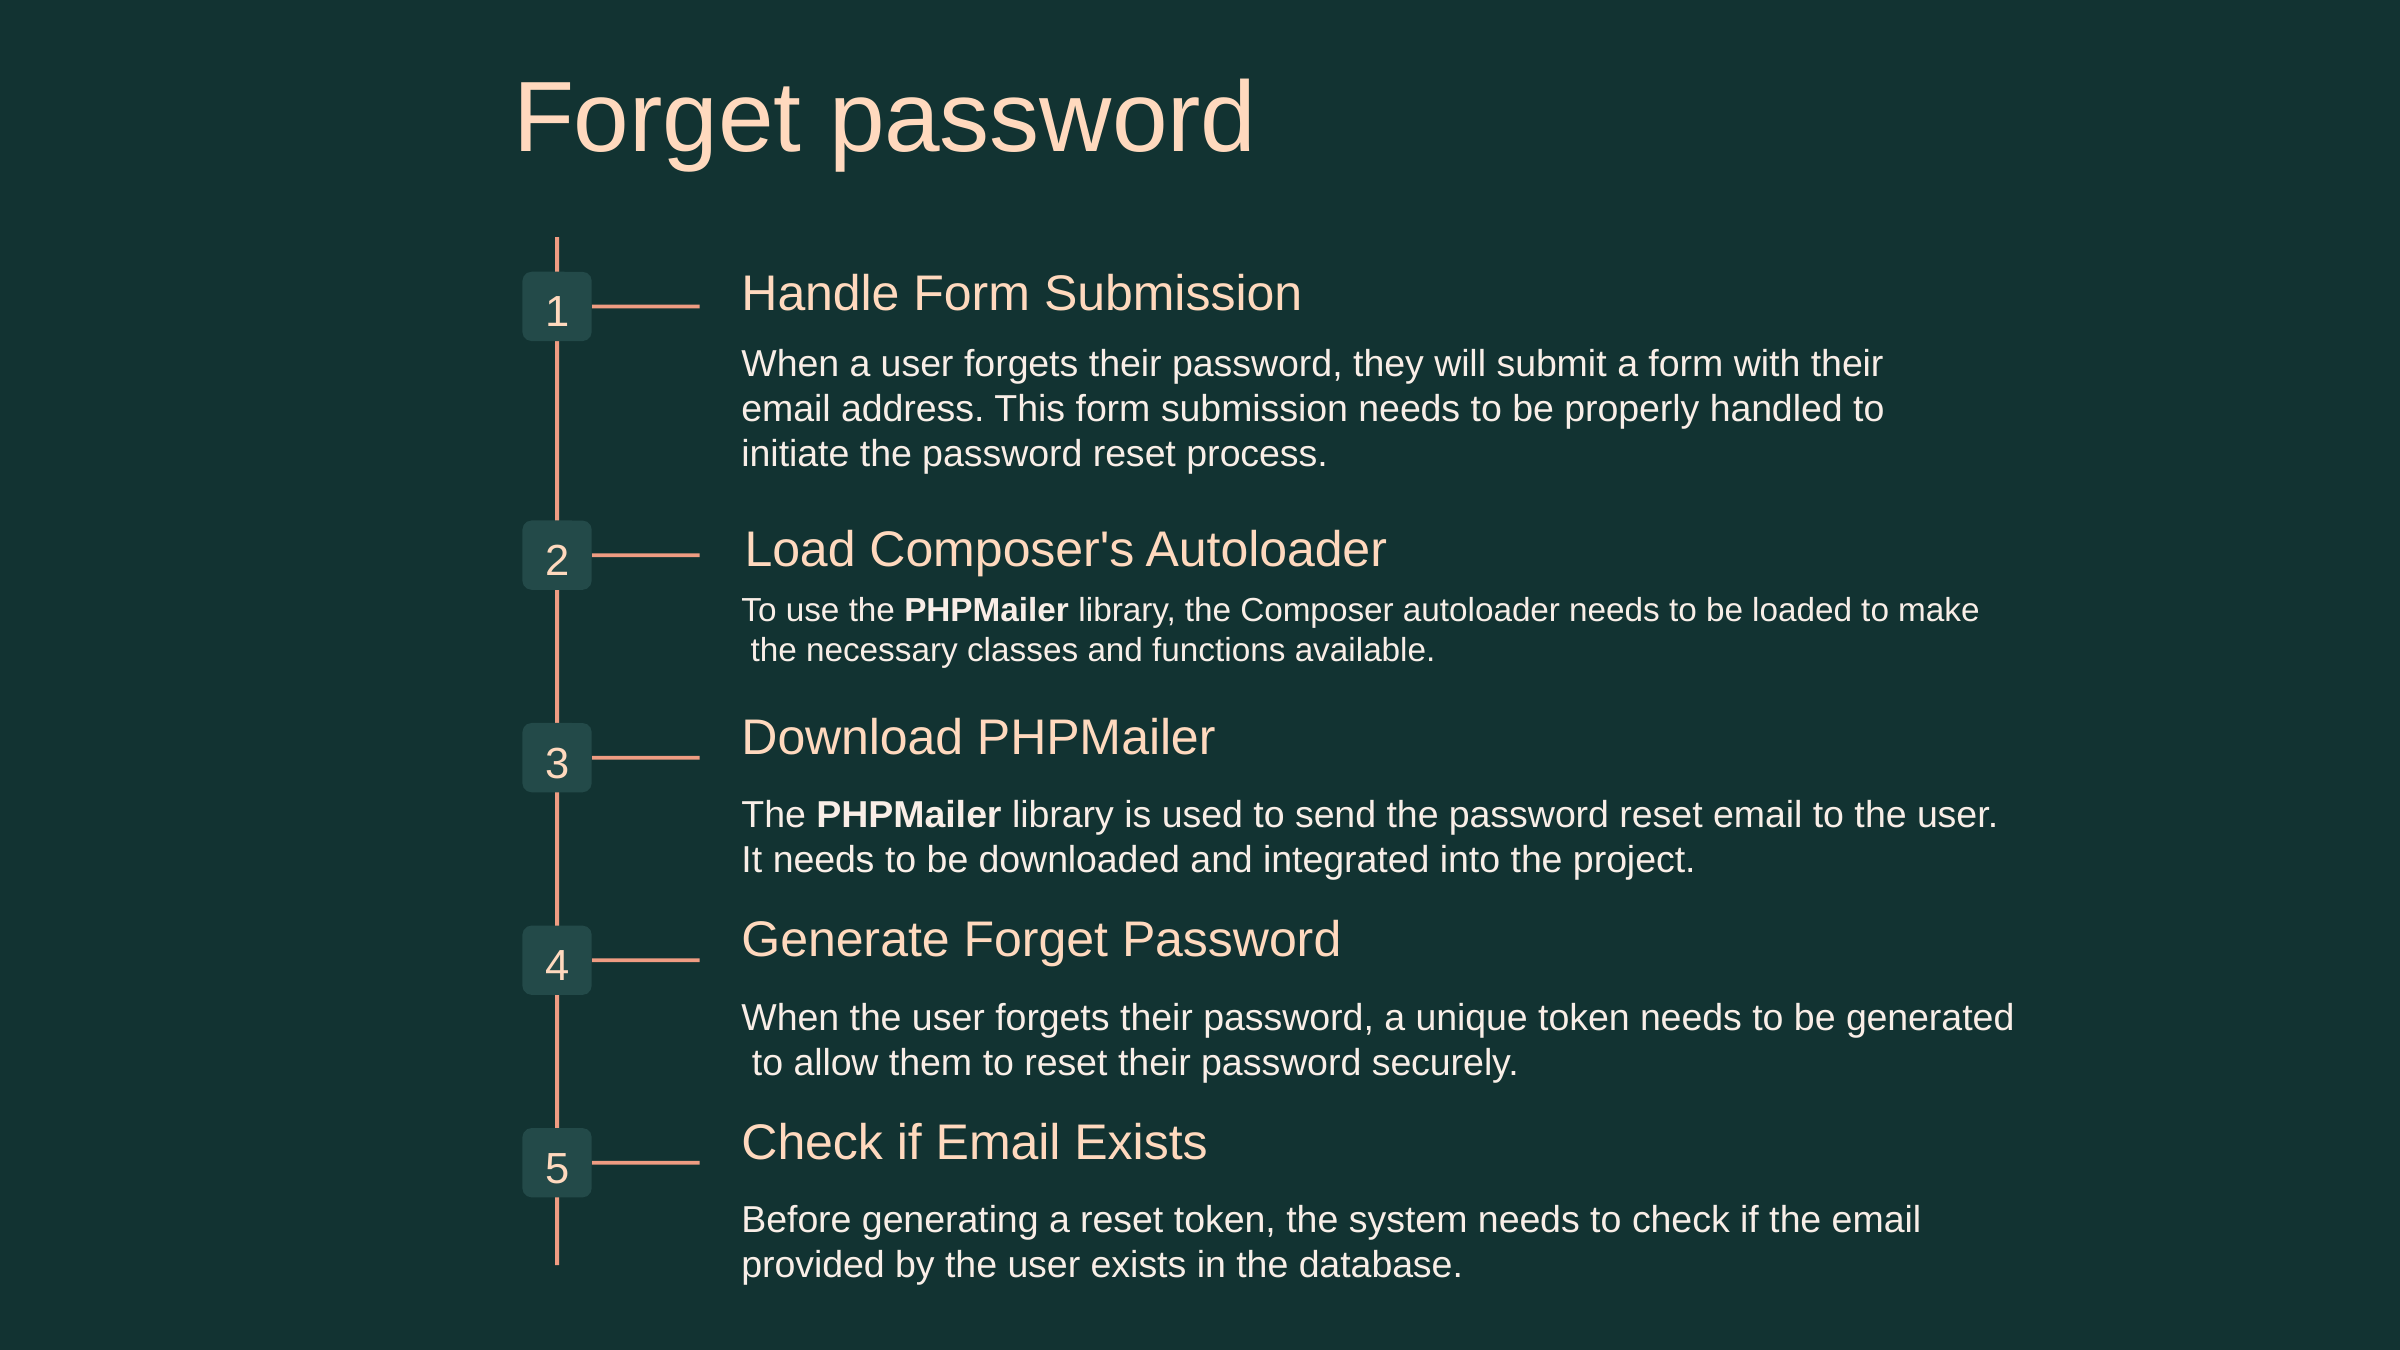

Forget password

Handle Form Submission

1

When a user forgets their password, they will submit a form with their email address. This form submission needs to be properly handled to initiate the password reset process.

Load Composer's Autoloader
2

To use the PHPMailer library, the Composer autoloader needs to be loaded to make
 the necessary classes and functions available.
Download PHPMailer

3

The PHPMailer library is used to send the password reset email to the user.
It needs to be downloaded and integrated into the project.
Generate Forget Password

4

When the user forgets their password, a unique token needs to be generated
 to allow them to reset their password securely.
Check if Email Exists

5

Before generating a reset token, the system needs to check if the email
provided by the user exists in the database.